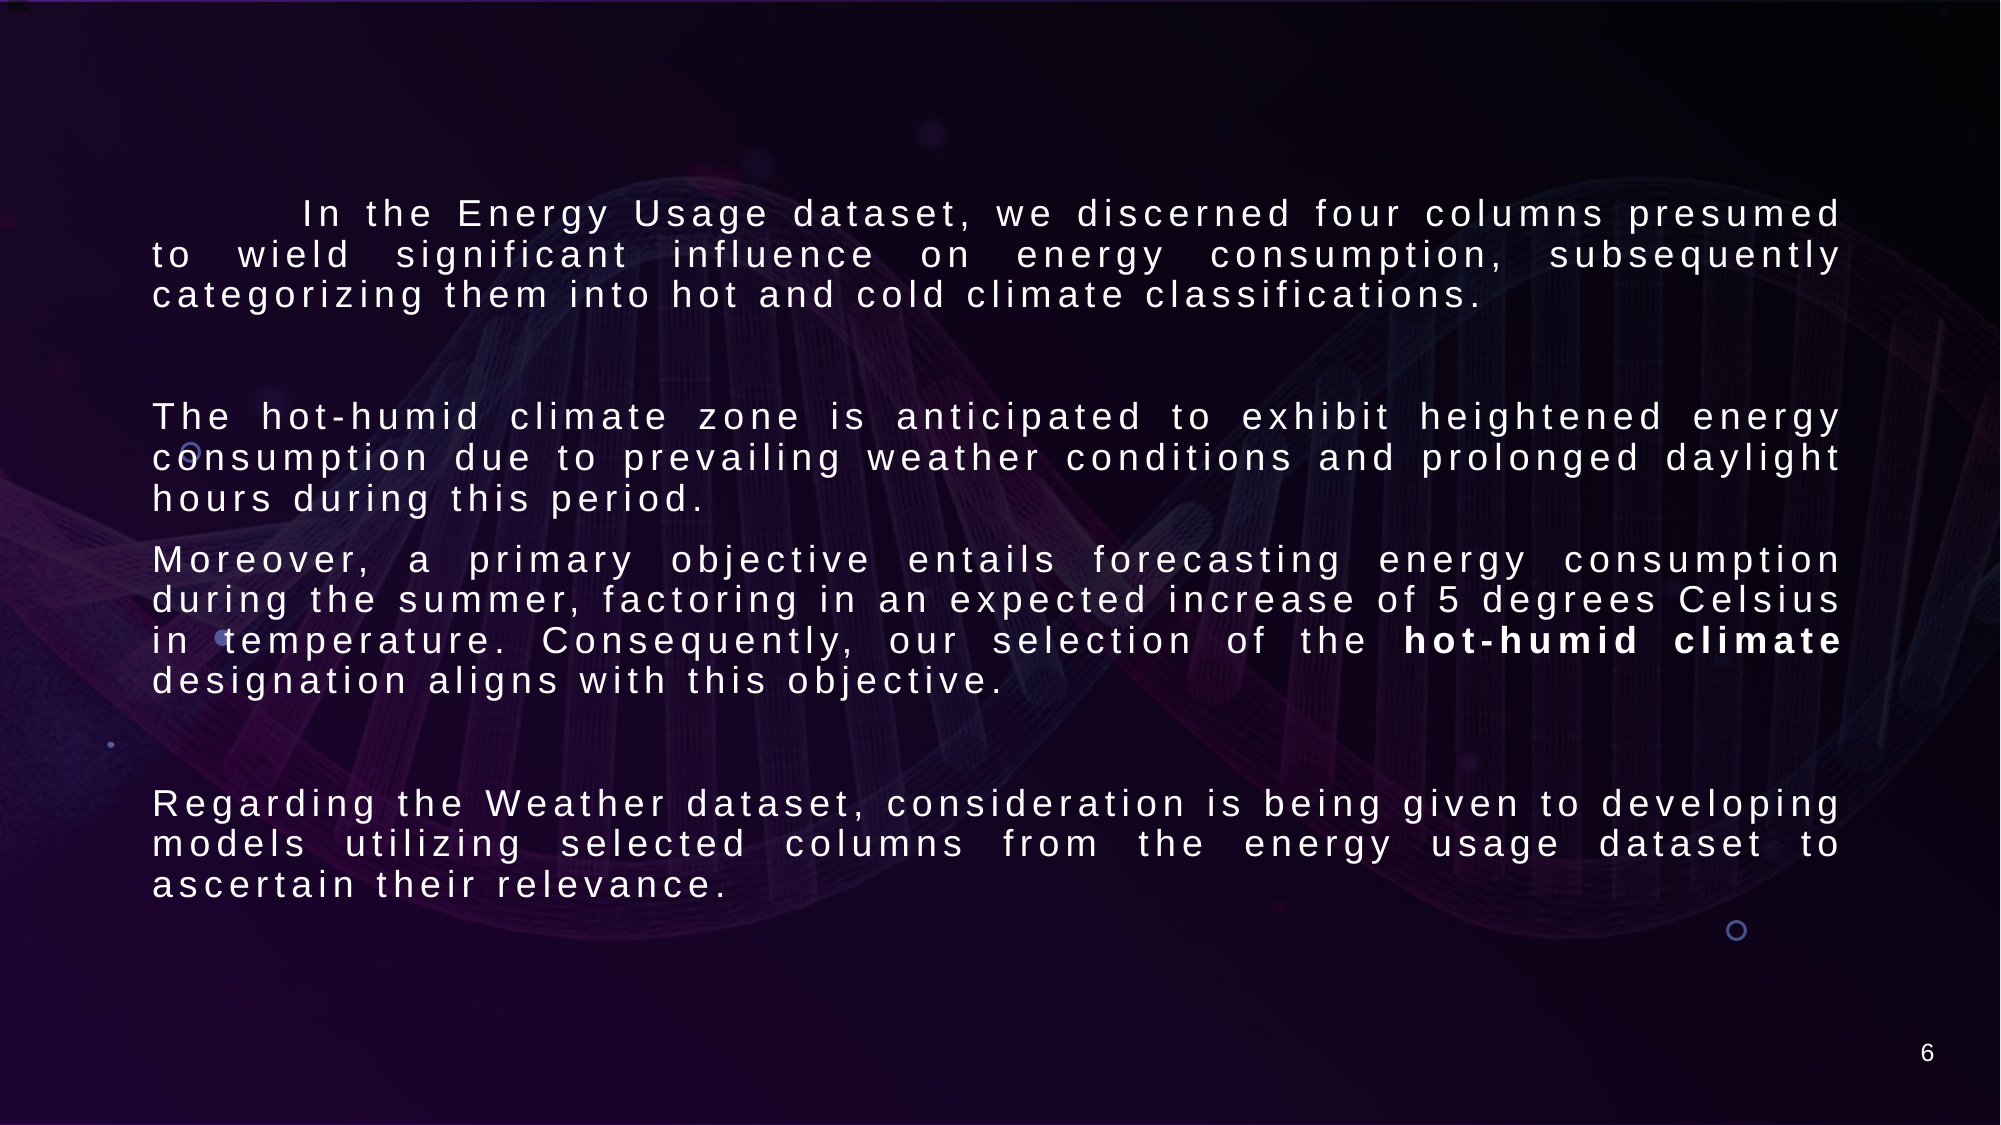

In the Energy Usage dataset, we discerned four columns presumed to wield significant influence on energy consumption, subsequently categorizing them into hot and cold climate classifications.

The hot-humid climate zone is anticipated to exhibit heightened energy consumption due to prevailing weather conditions and prolonged daylight hours during this period.
Moreover, a primary objective entails forecasting energy consumption during the summer, factoring in an expected increase of 5 degrees Celsius in temperature. Consequently, our selection of the hot-humid climate designation aligns with this objective.

Regarding the Weather dataset, consideration is being given to developing models utilizing selected columns from the energy usage dataset to ascertain their relevance.

6